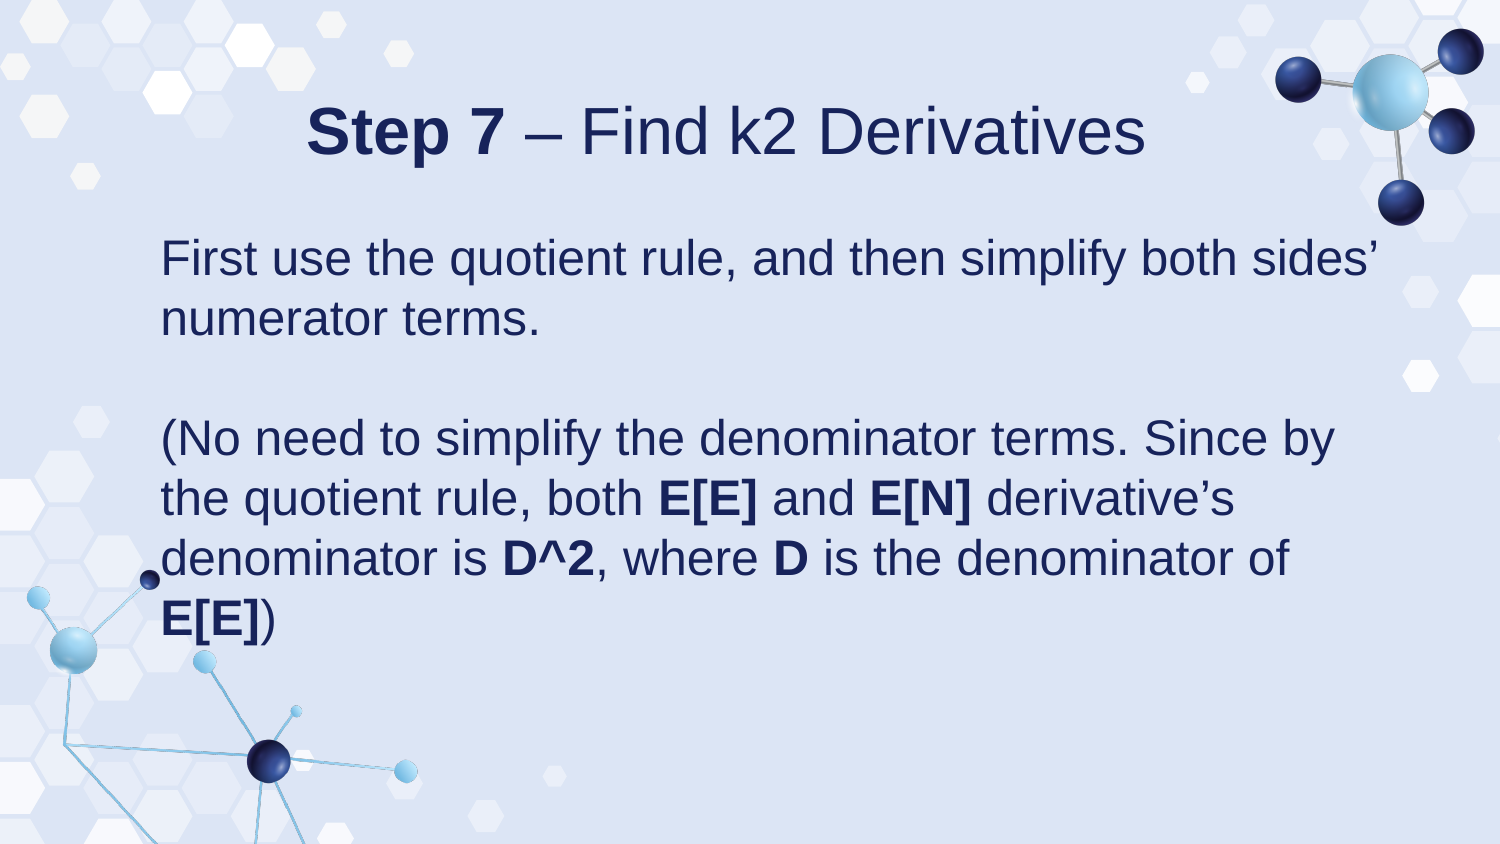

# Step 7 – Find k2 Derivatives
First use the quotient rule, and then simplify both sides’ numerator terms.

(No need to simplify the denominator terms. Since by the quotient rule, both E[E] and E[N] derivative’s denominator is D^2, where D is the denominator of E[E])